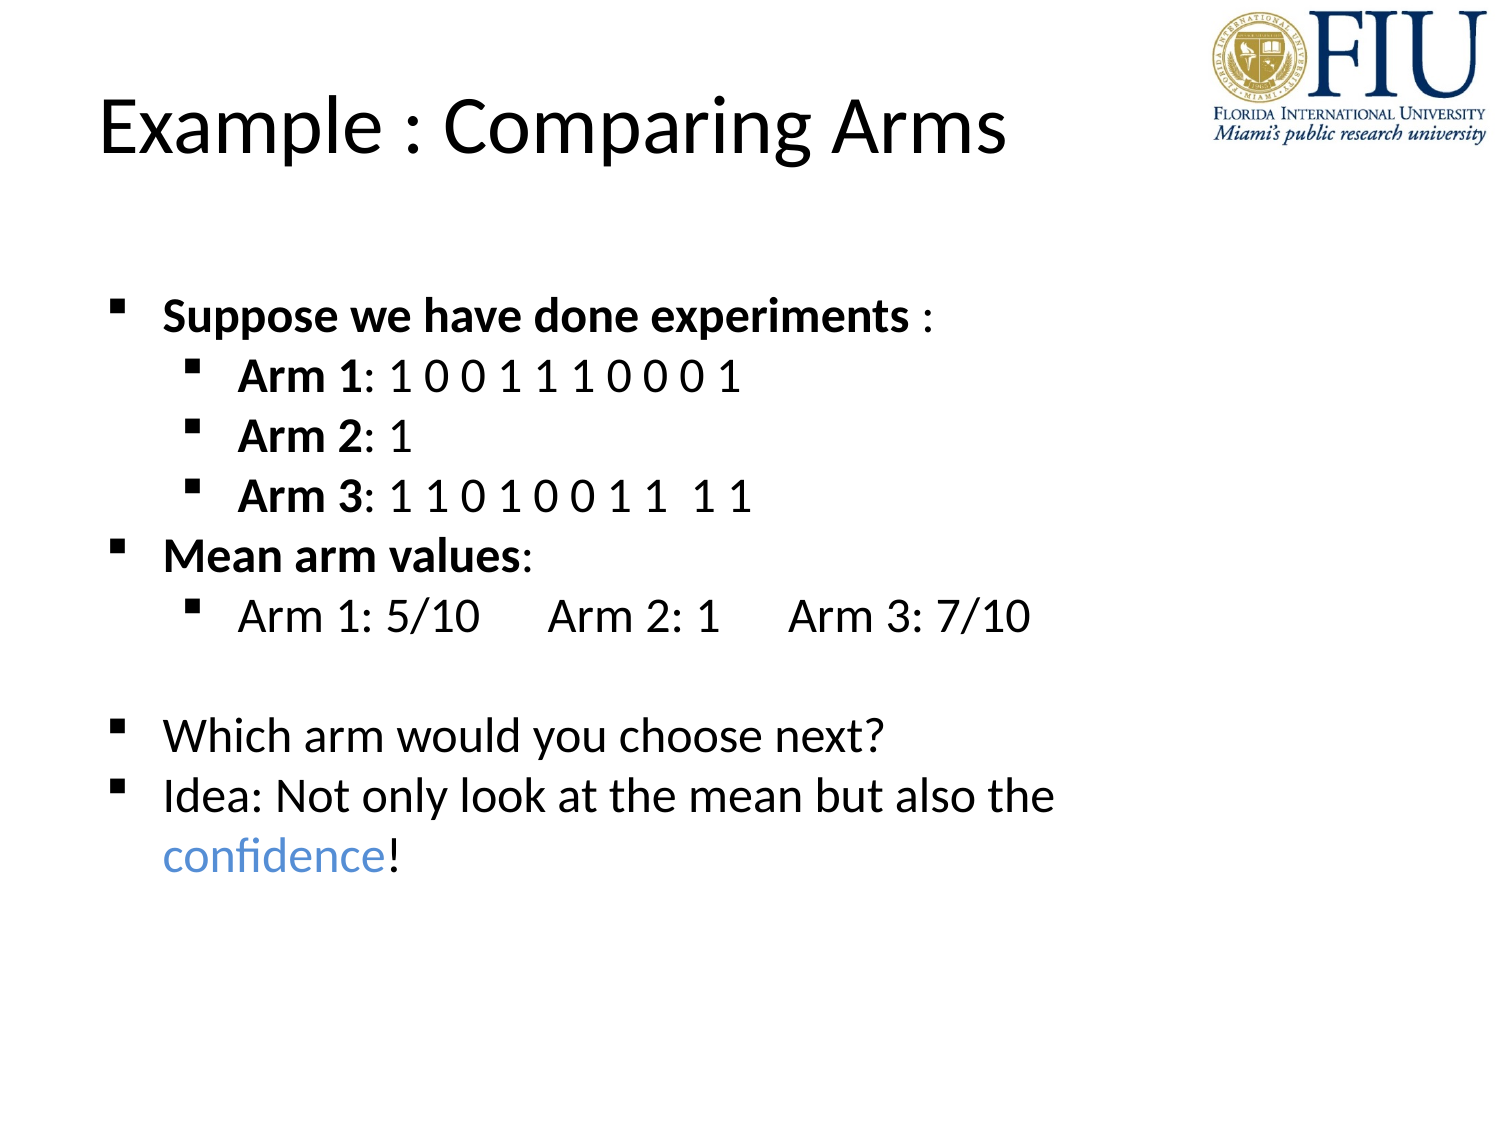

Example : Comparing Arms
Suppose we have done experiments :
Arm 1: 1 0 0 1 1 1 0 0 0 1
Arm 2: 1
Arm 3: 1 1 0 1 0 0 1 1  1 1
Mean arm values:
Arm 1: 5/10      Arm 2: 1      Arm 3: 7/10

Which arm would you choose next?
Idea: Not only look at the mean but also the confidence!